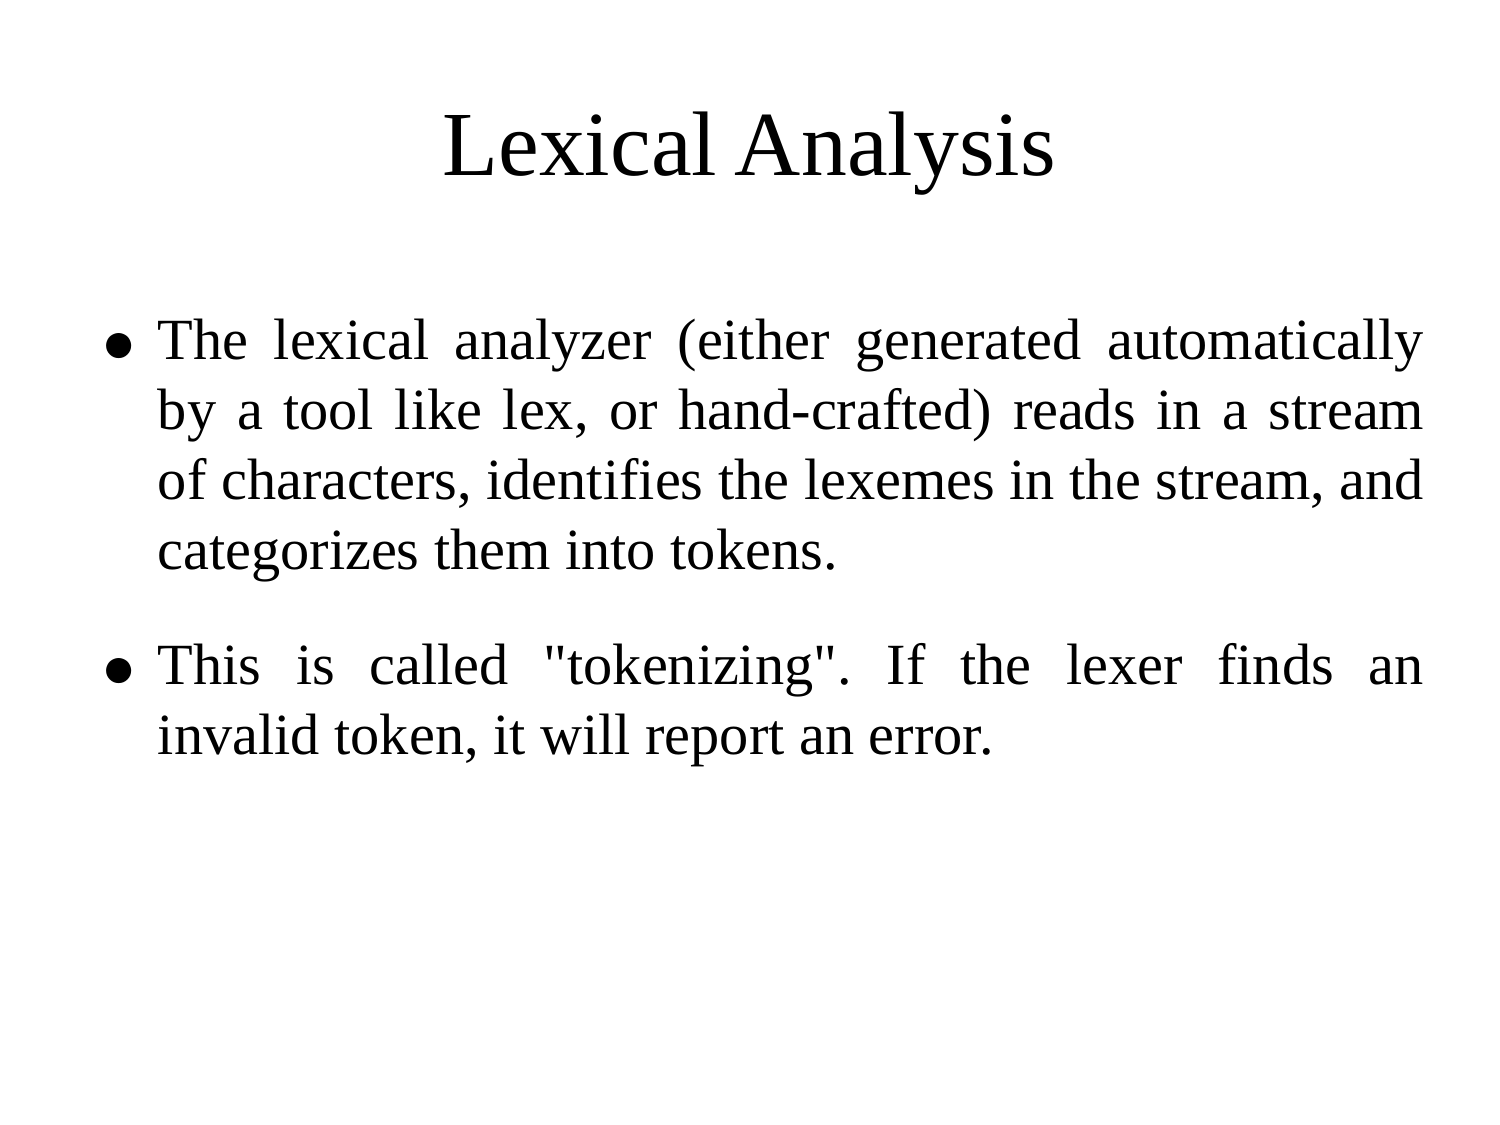

Lexical Analysis
The lexical analyzer (either generated automatically by a tool like lex, or hand-crafted) reads in a stream of characters, identifies the lexemes in the stream, and categorizes them into tokens.

This is called "tokenizing". If the lexer finds an invalid token, it will report an error.